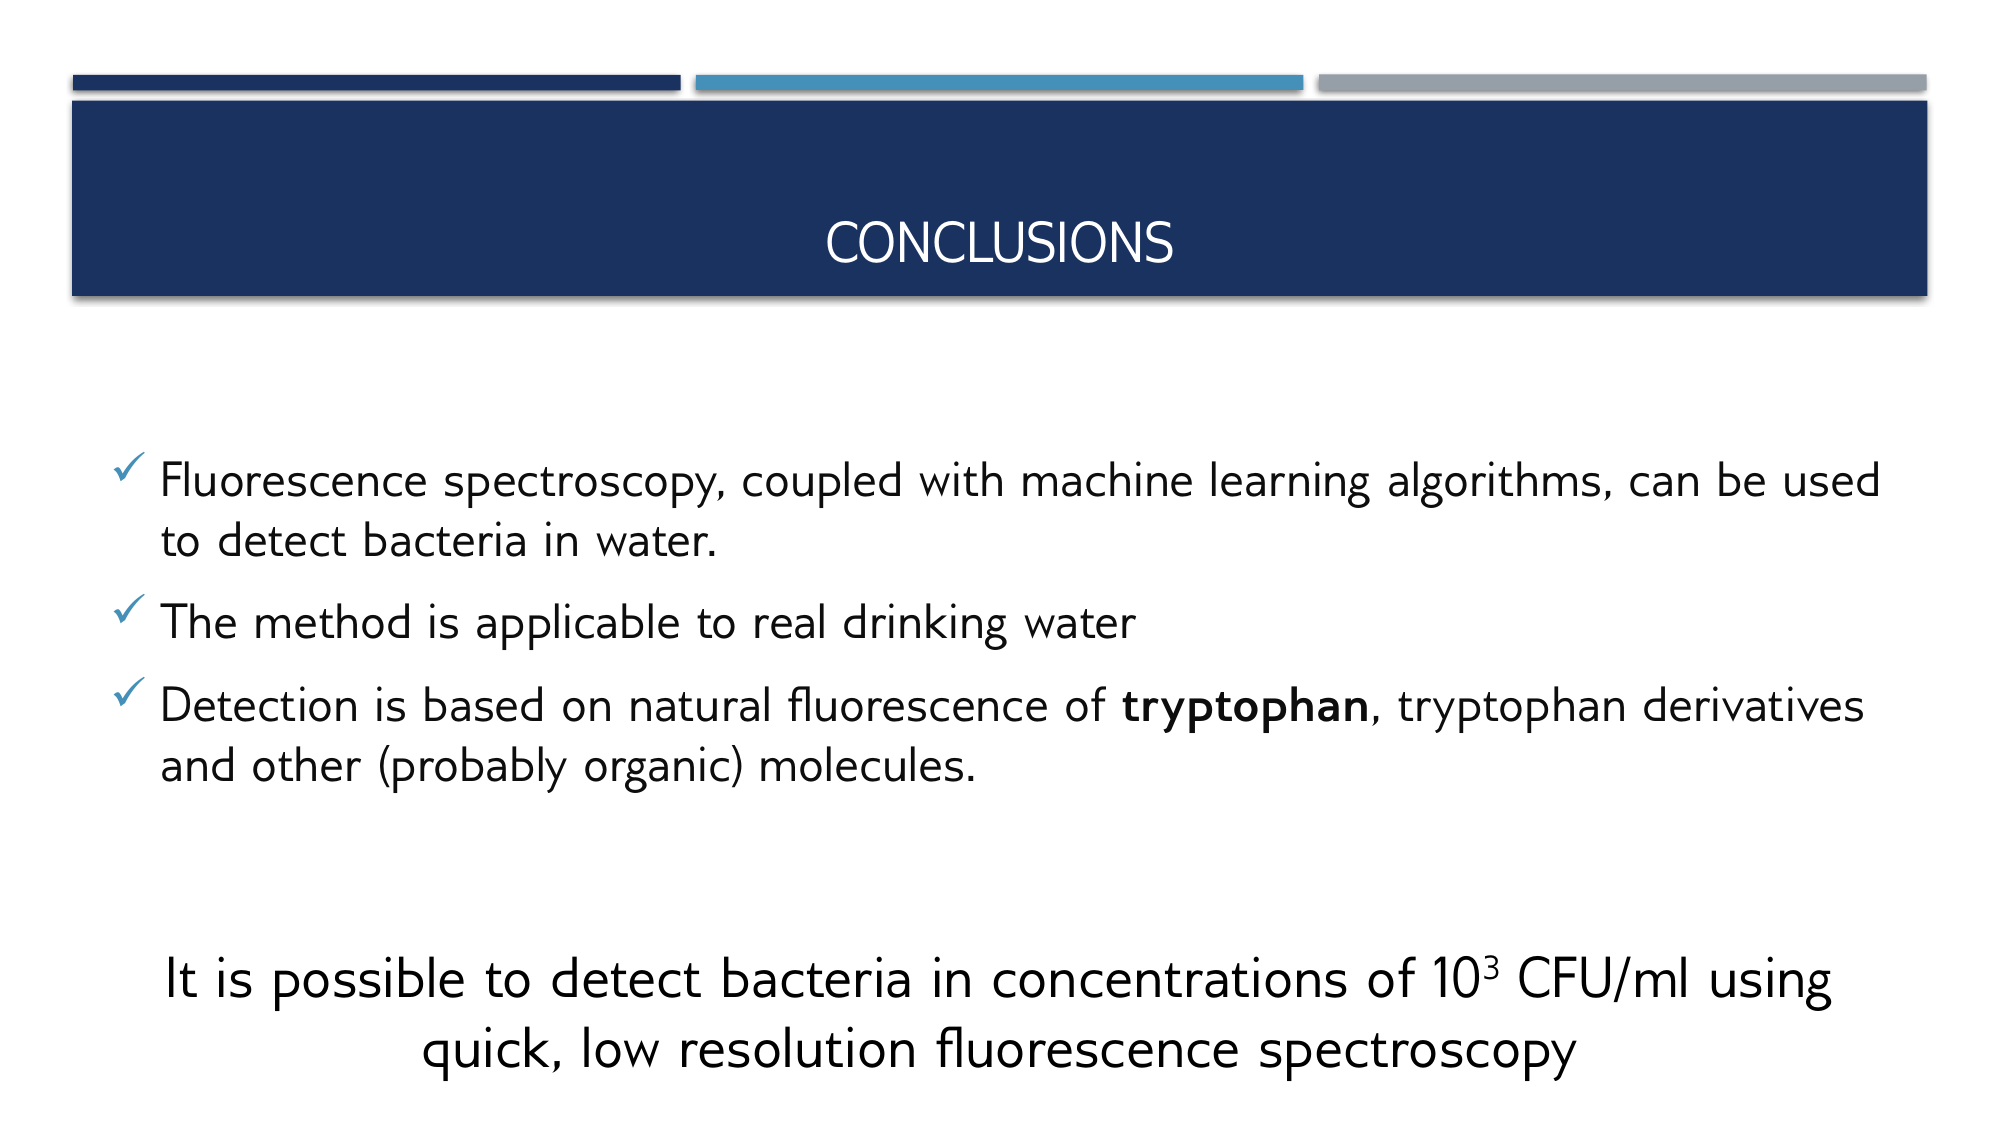

# Conclusions
Fluorescence spectroscopy, coupled with machine learning algorithms, can be used to detect bacteria in water.
The method is applicable to real drinking water
Detection is based on natural fluorescence of tryptophan, tryptophan derivatives and other (probably organic) molecules.
It is possible to detect bacteria in concentrations of 103 CFU/ml using quick, low resolution fluorescence spectroscopy